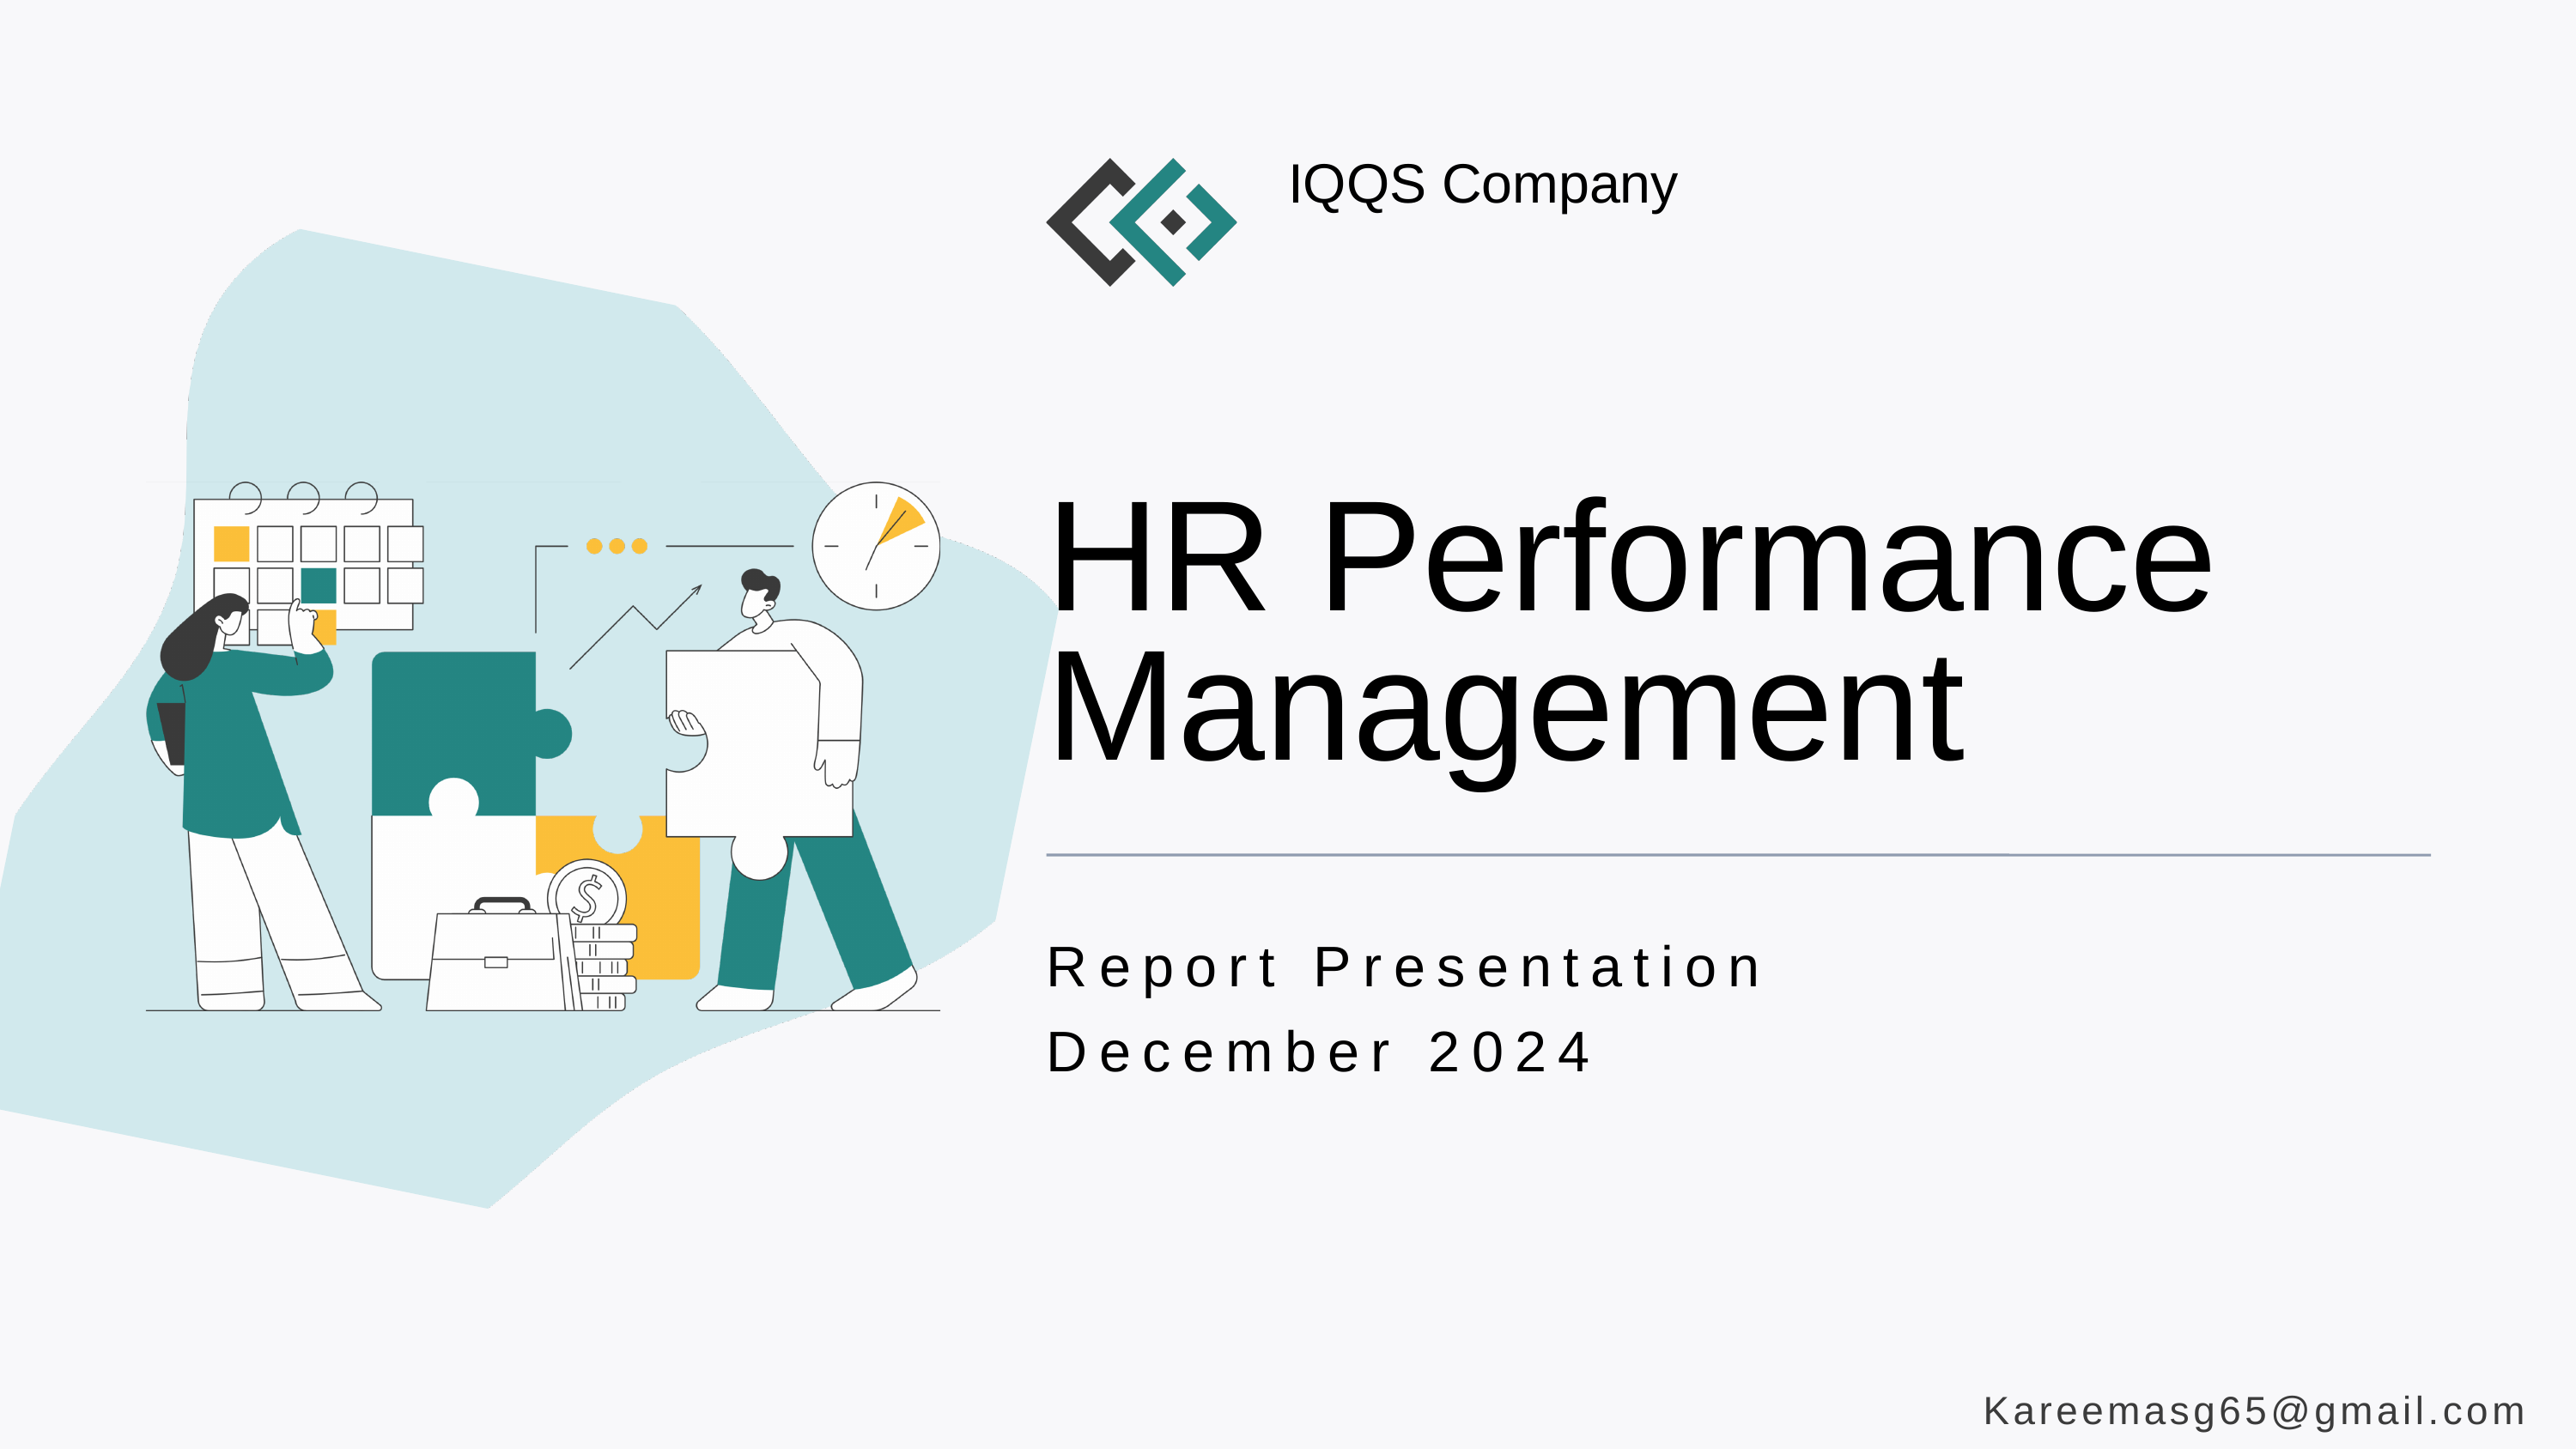

IQQS Company

HR Performance Management

Report Presentation
December 2024
Kareemasg65@gmail.com